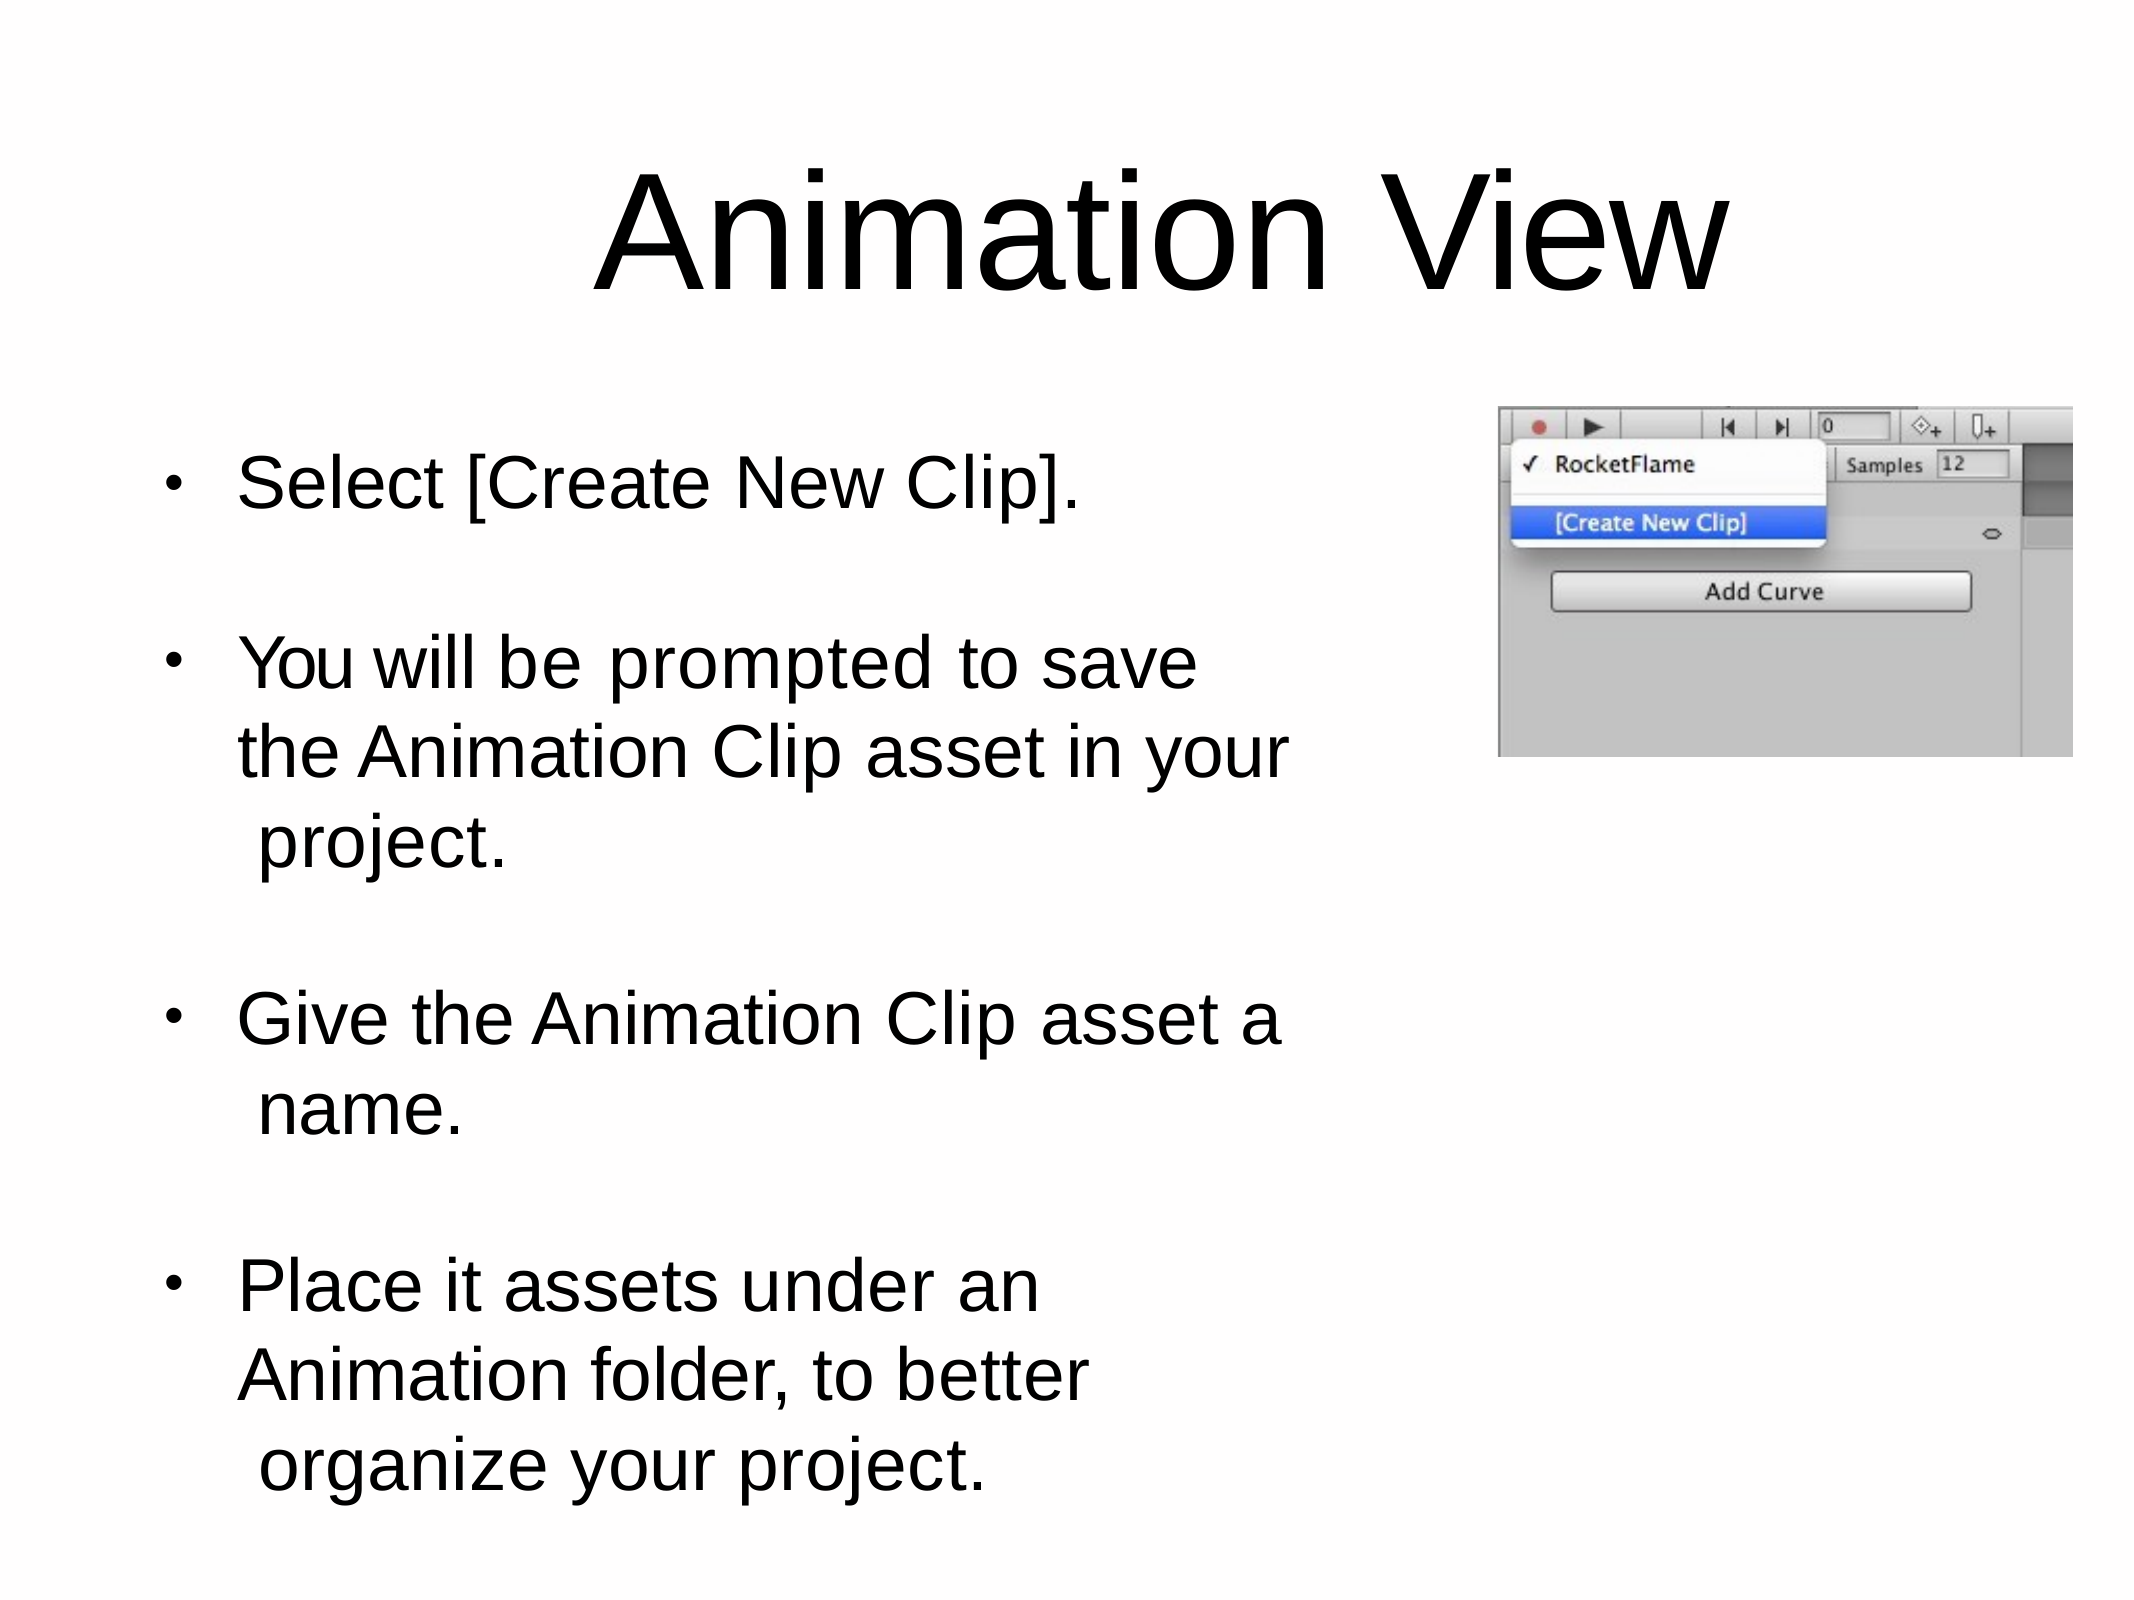

# Animation View

Select [Create New Clip].
•
You will be prompted to save  the Animation Clip asset in your  project.
•
Give the Animation Clip asset a  name.
•
Place it assets under an  Animation folder, to better  organize your project.
•